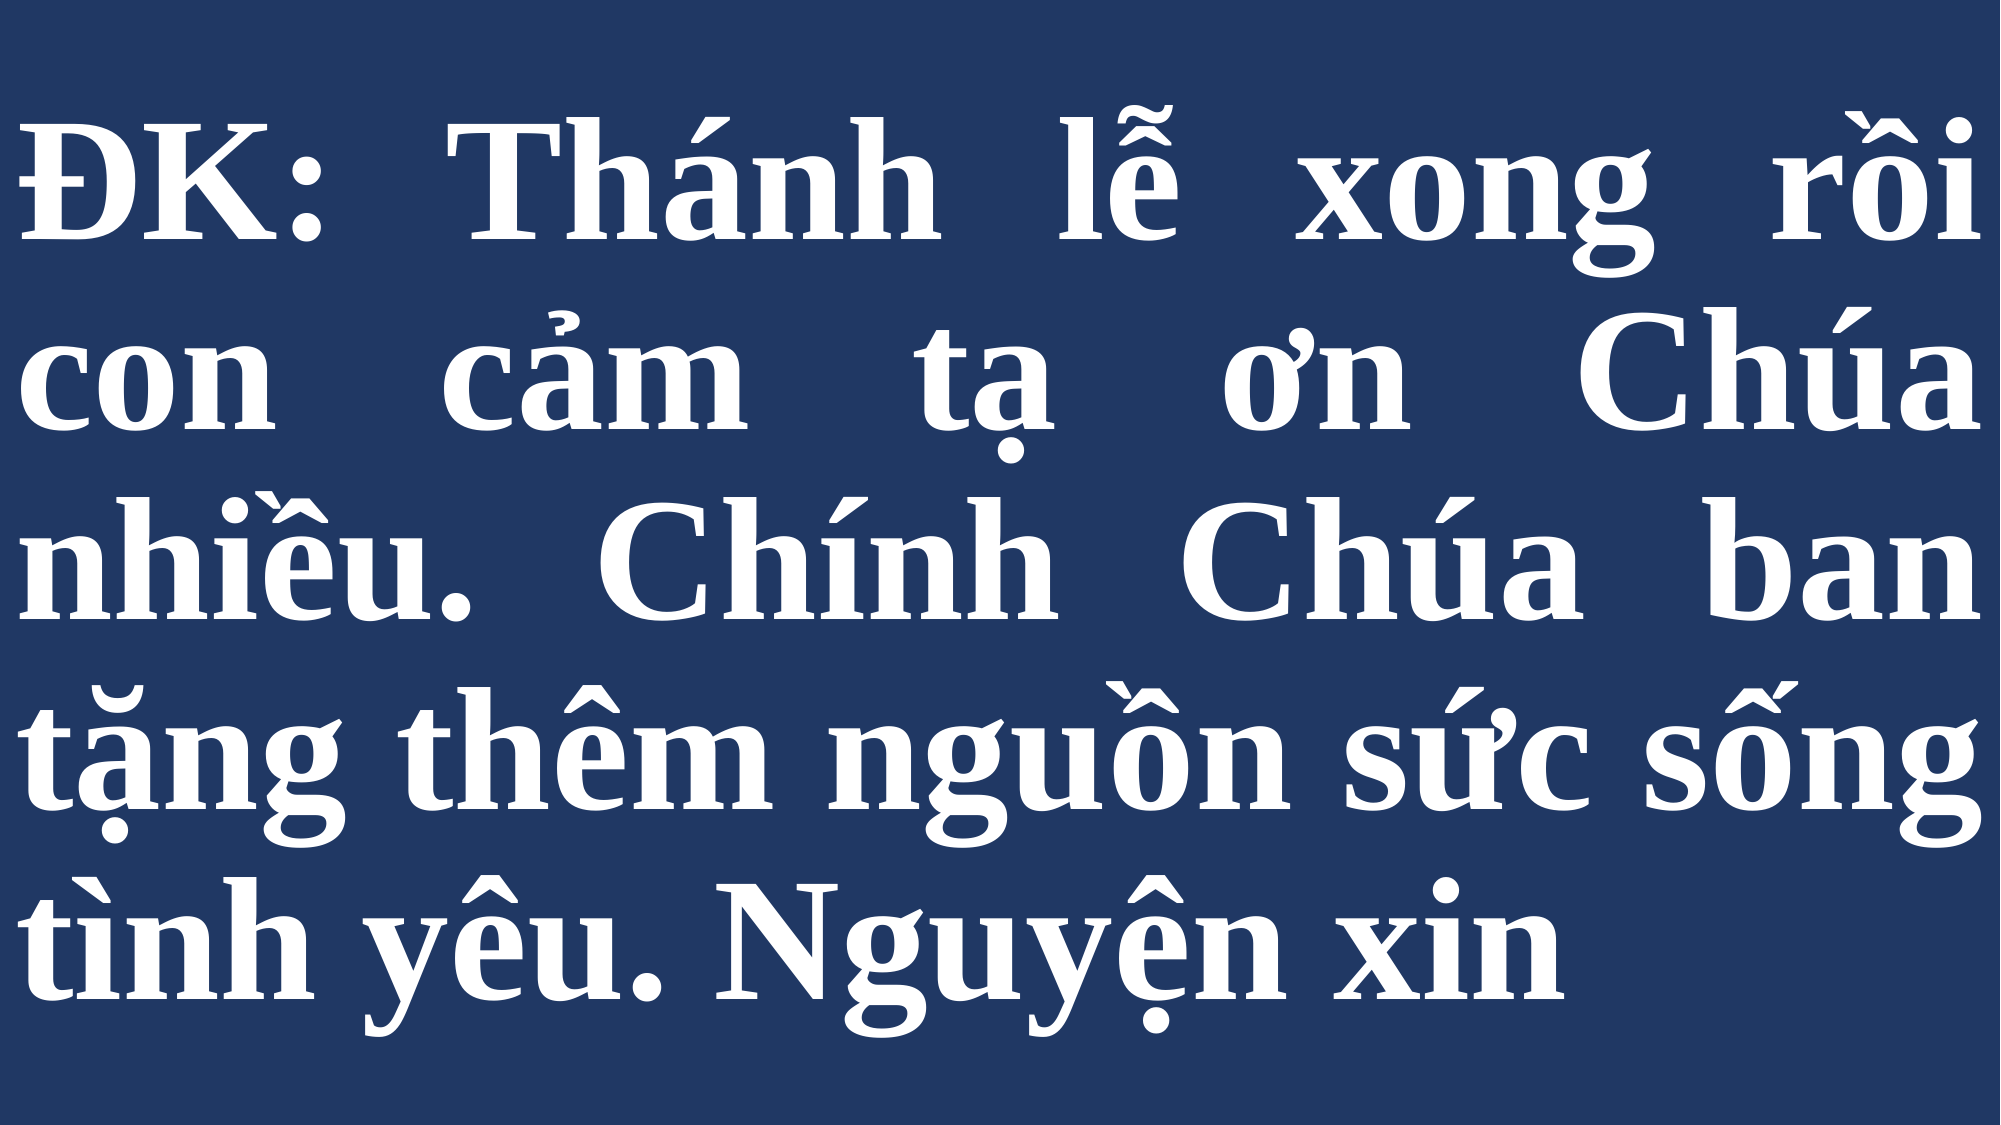

# ĐK: Thánh lễ xong rồi con cảm tạ ơn Chúa nhiều. Chính Chúa ban tặng thêm nguồn sức sống tình yêu. Nguyện xin